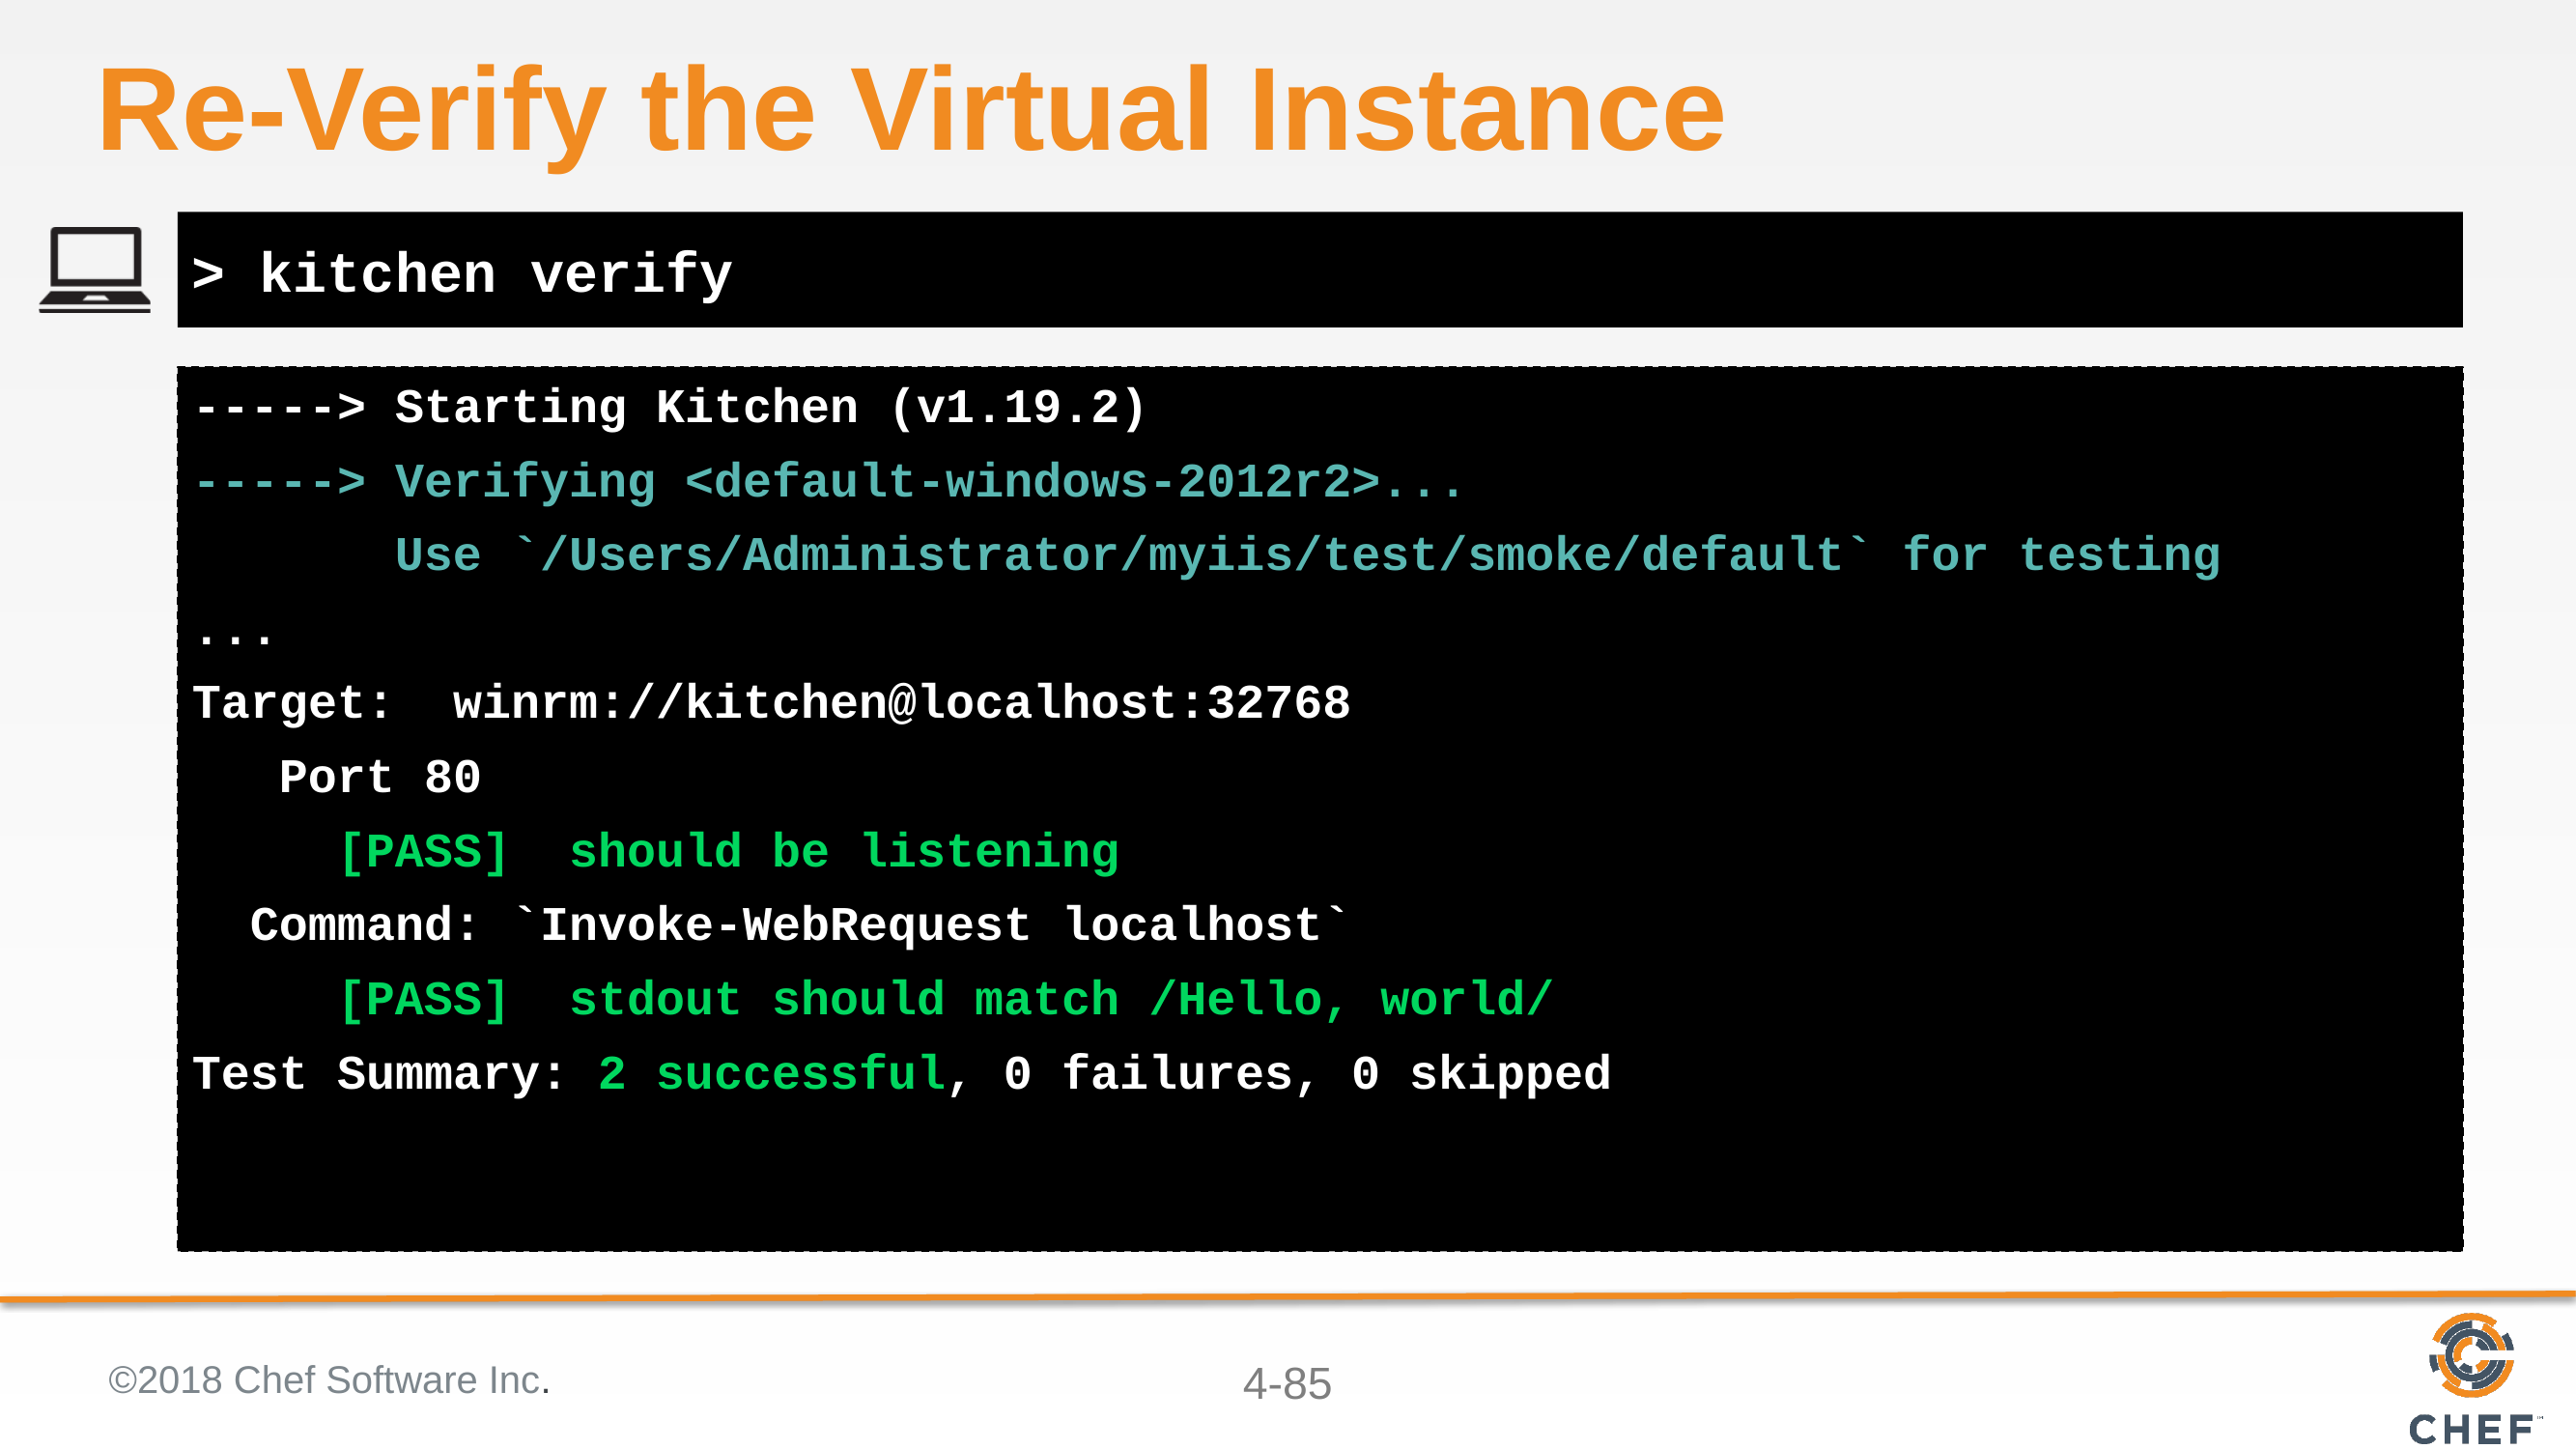

# Re-Verify the Virtual Instance
> kitchen verify
-----> Starting Kitchen (v1.19.2)
-----> Verifying <default-windows-2012r2>...
       Use `/Users/Administrator/myiis/test/smoke/default` for testing
...
Target:  winrm://kitchen@localhost:32768
   Port 80
     [PASS]  should be listening
  Command: `Invoke-WebRequest localhost`
     [PASS]  stdout should match /Hello, world/
Test Summary: 2 successful, 0 failures, 0 skipped